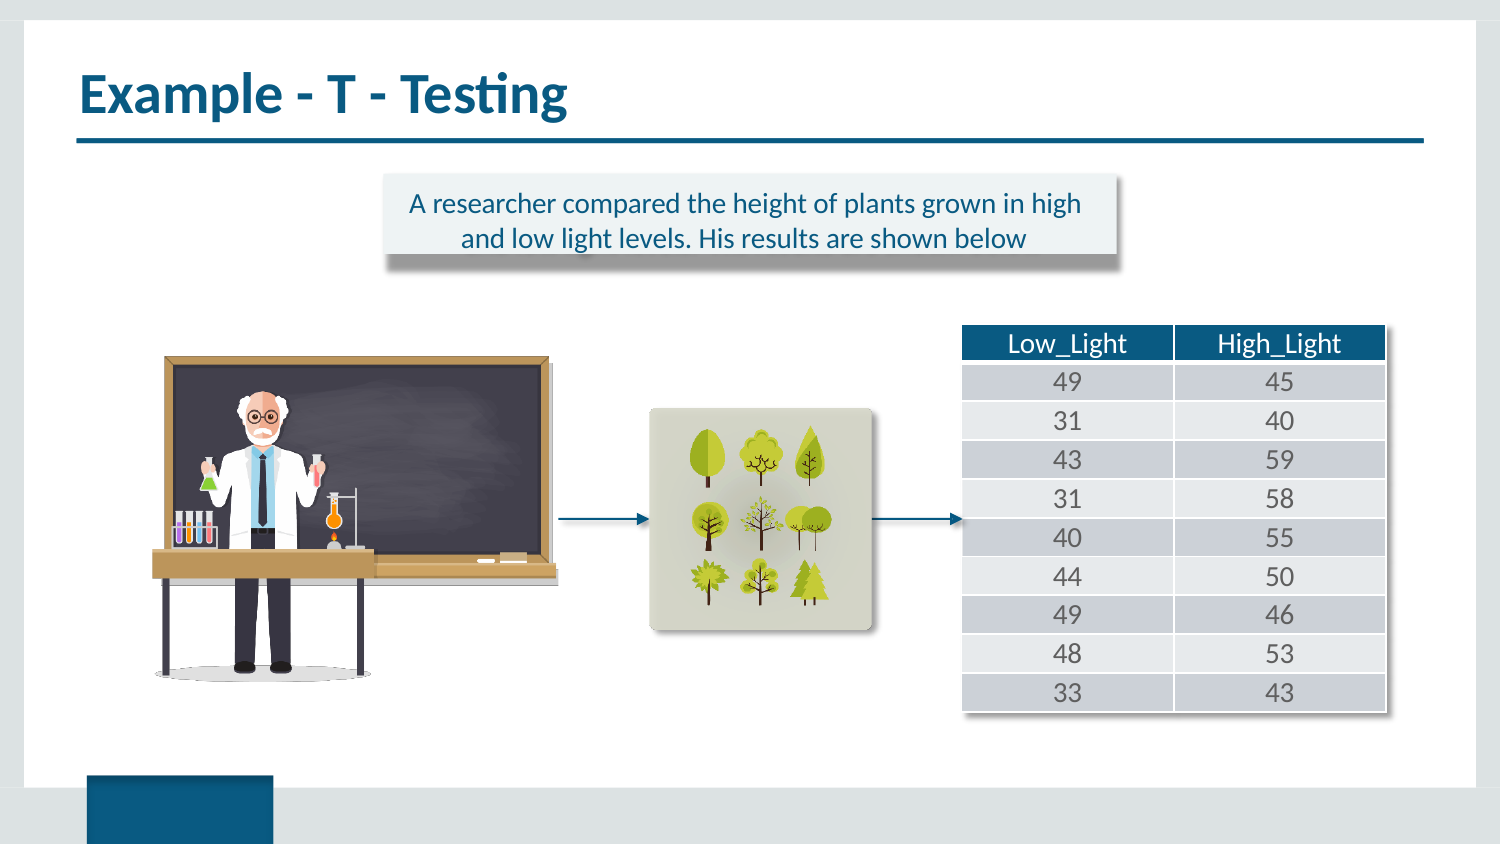

# Example - T - Testing

A researcher compared the height of plants grown in high  and low light levels. His results are shown below

| Low\_Light | High\_Light |
| --- | --- |
| 49 | 45 |
| 31 | 40 |
| 43 | 59 |
| 31 | 58 |
| 40 | 55 |
| 44 | 50 |
| 49 | 46 |
| 48 | 53 |
| 33 | 43 |